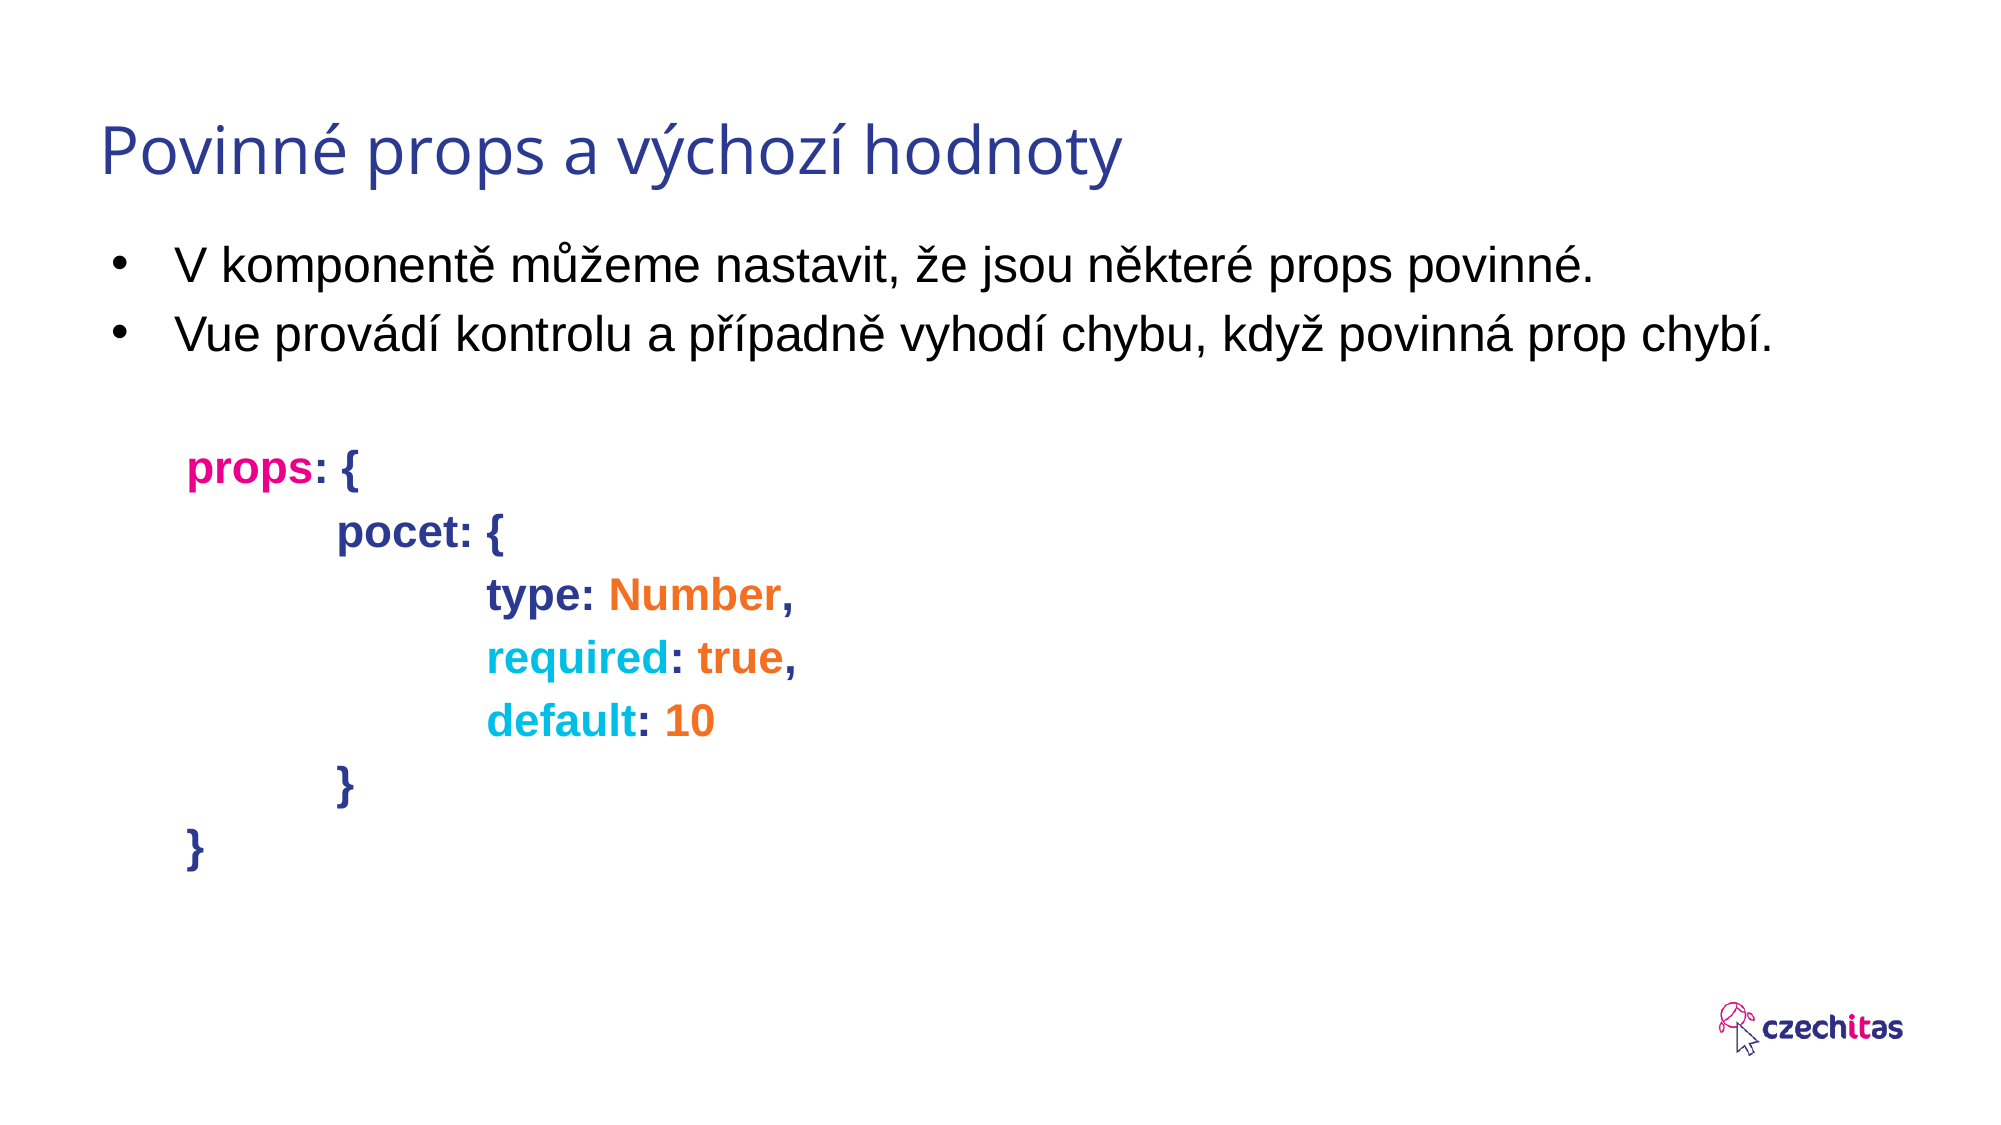

# Povinné props a výchozí hodnoty
V komponentě můžeme nastavit, že jsou některé props povinné.
Vue provádí kontrolu a případně vyhodí chybu, když povinná prop chybí.
props: {
	pocet: {
		type: Number,
		required: true,
		default: 10
	}
}